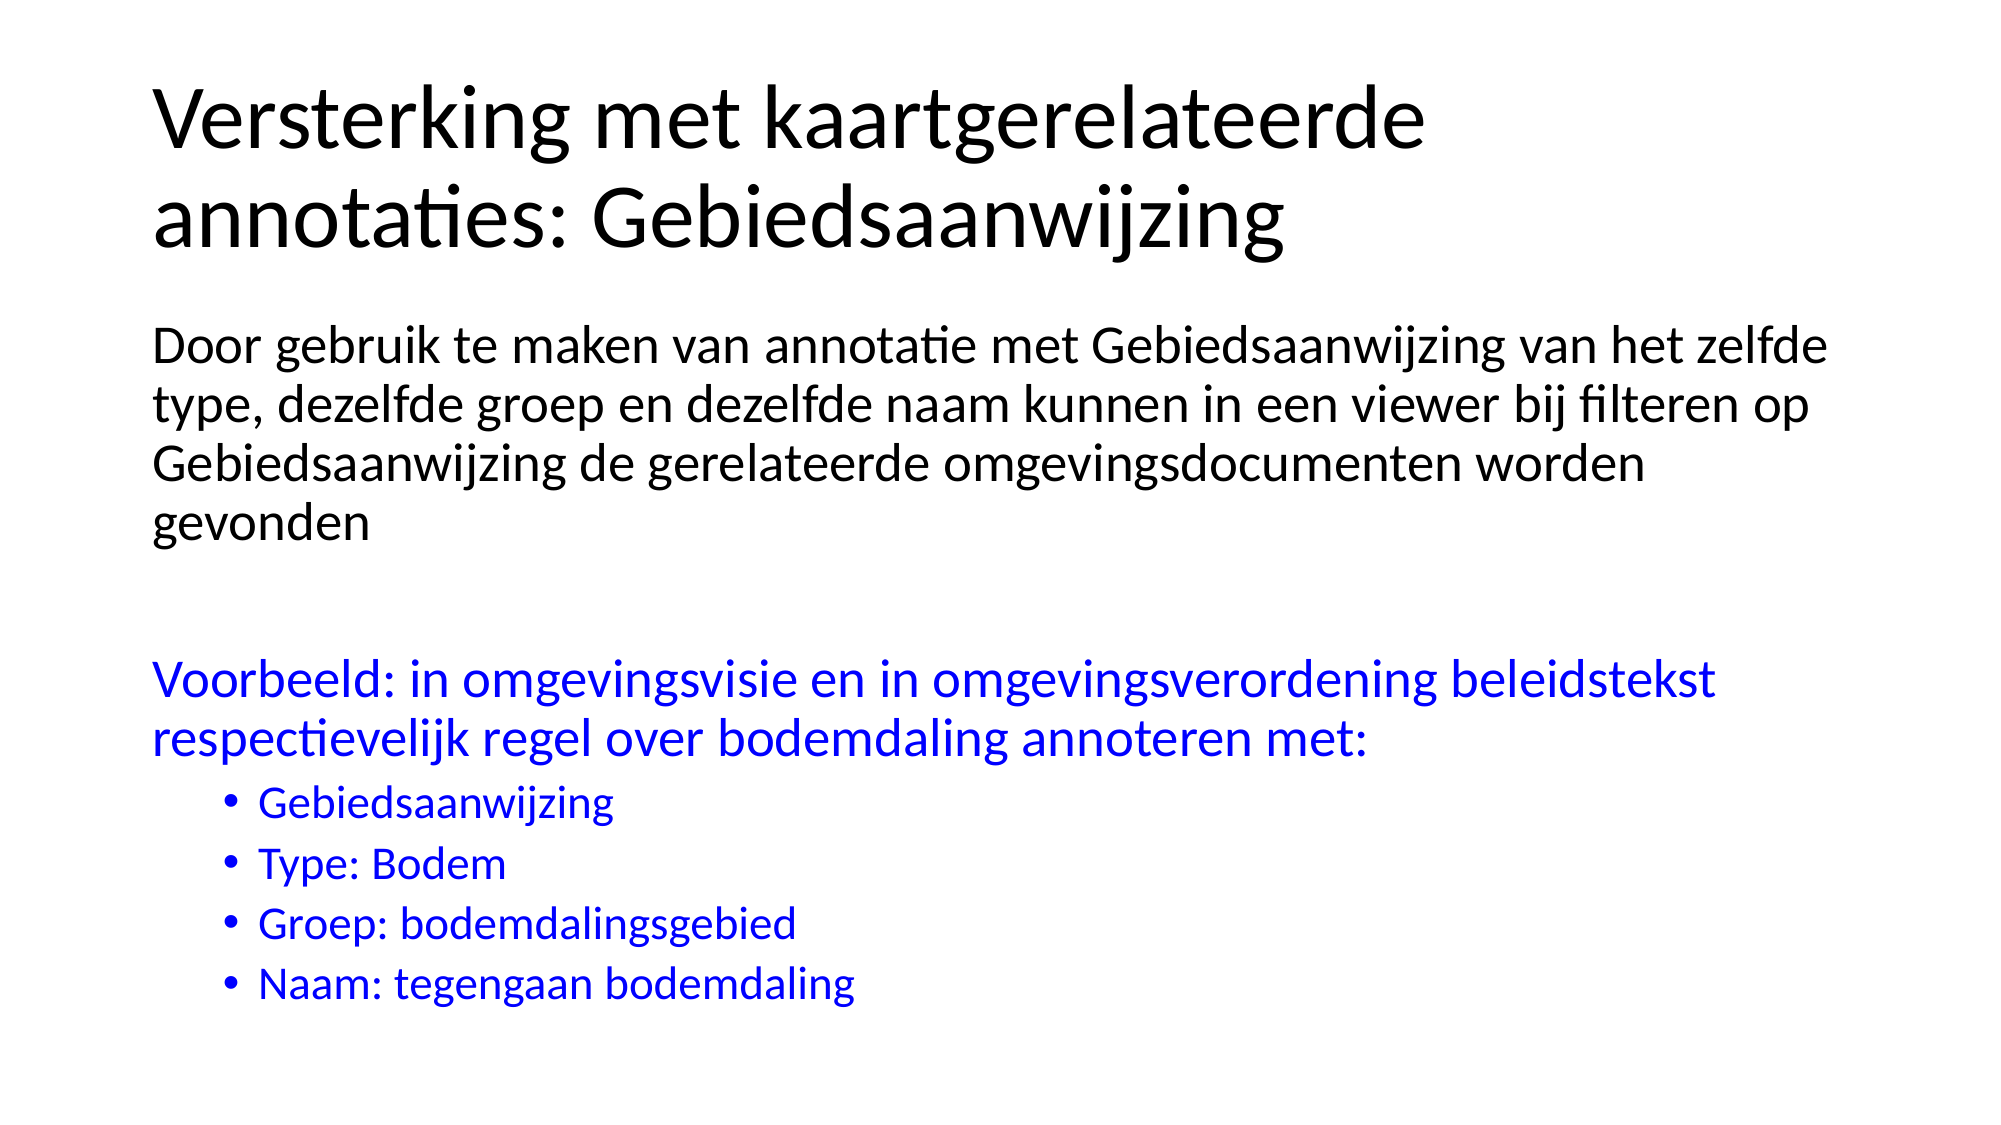

# Versterking met kaartgerelateerde annotaties: Gebiedsaanwijzing
Door gebruik te maken van annotatie met Gebiedsaanwijzing van het zelfde type, dezelfde groep en dezelfde naam kunnen in een viewer bij filteren op Gebiedsaanwijzing de gerelateerde omgevingsdocumenten worden gevonden

Voorbeeld: in omgevingsvisie en in omgevingsverordening beleidstekst respectievelijk regel over bodemdaling annoteren met:
Gebiedsaanwijzing
Type: Bodem
Groep: bodemdalingsgebied
Naam: tegengaan bodemdaling